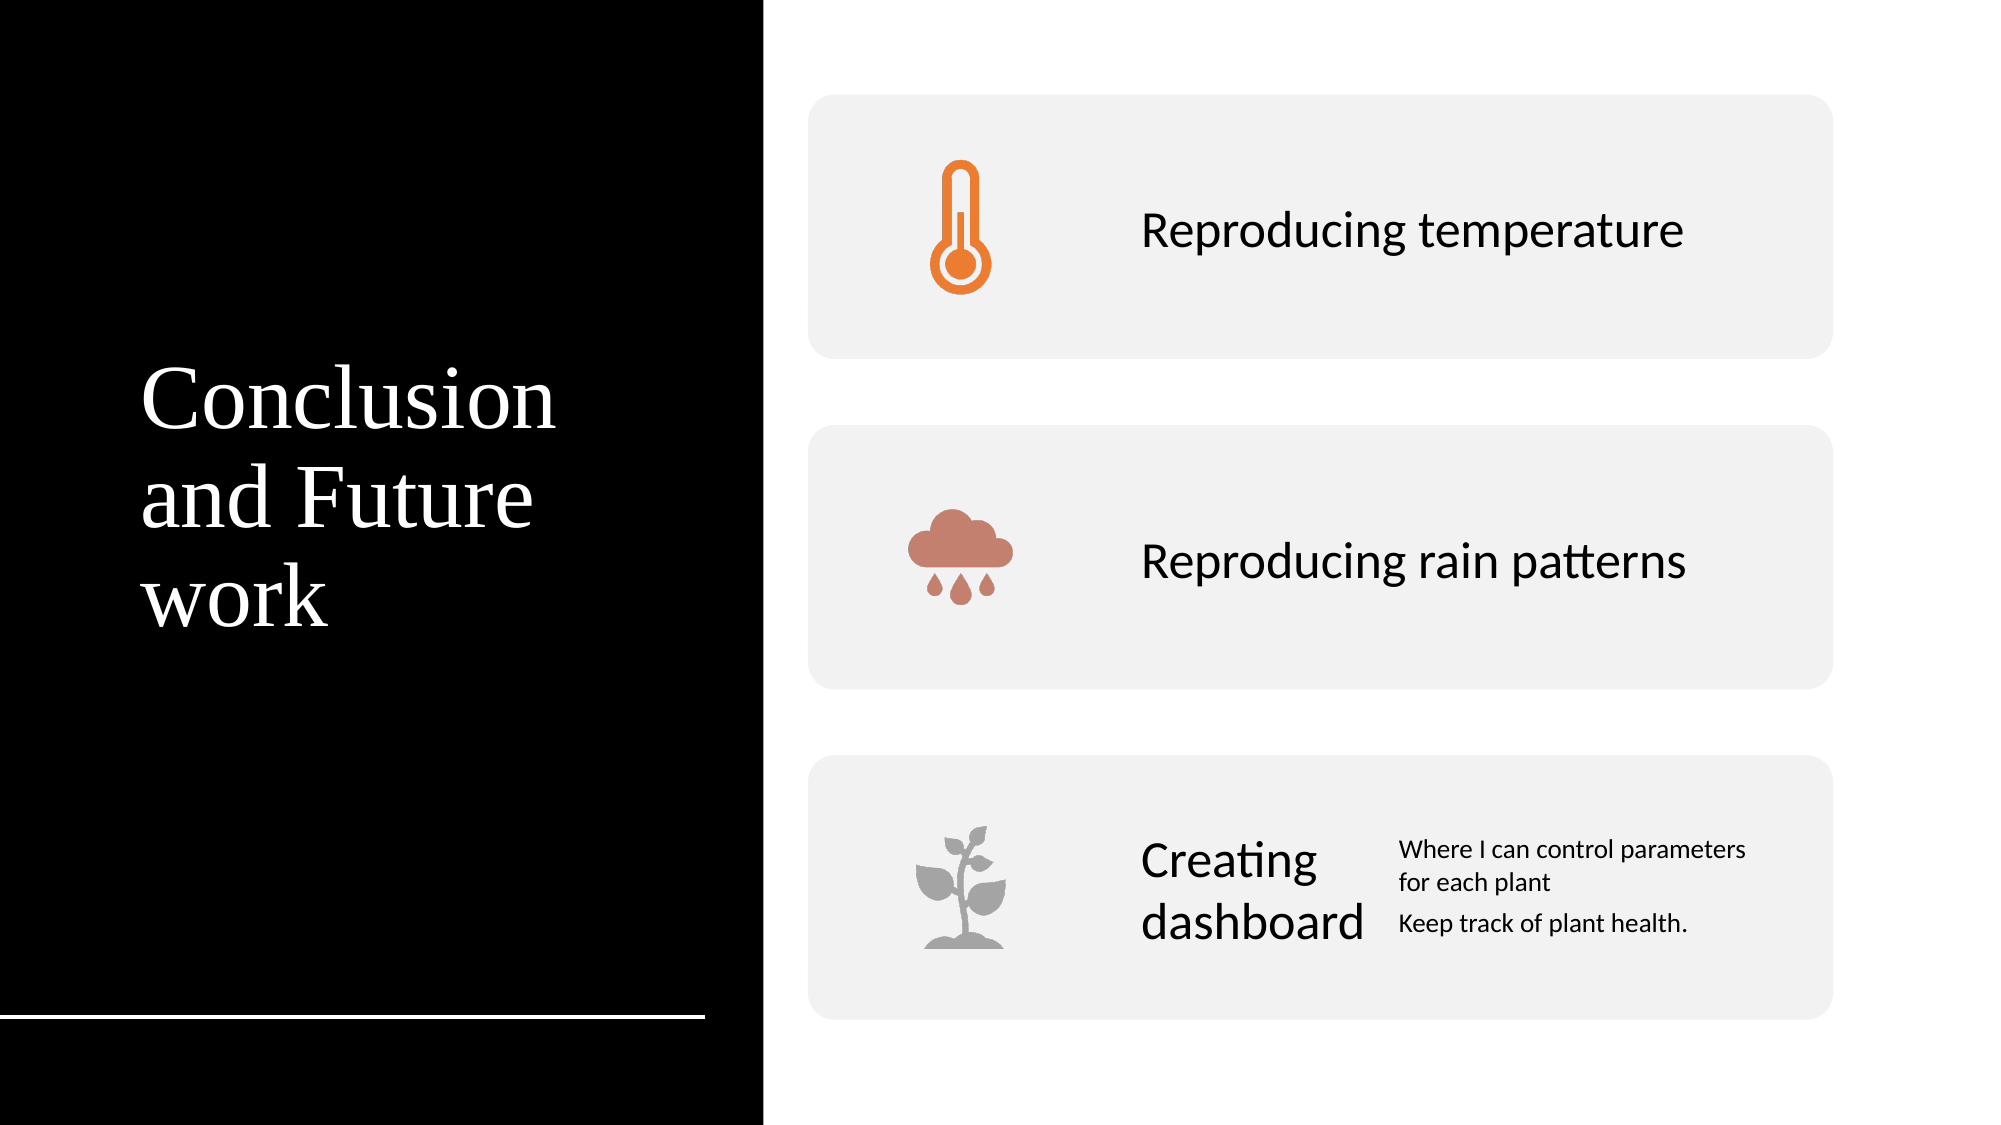

# Conclusion and Future work
Reproducing temperature
Reproducing rain patterns
Creating dashboard
Where I can control parameters for each plant
Keep track of plant health.